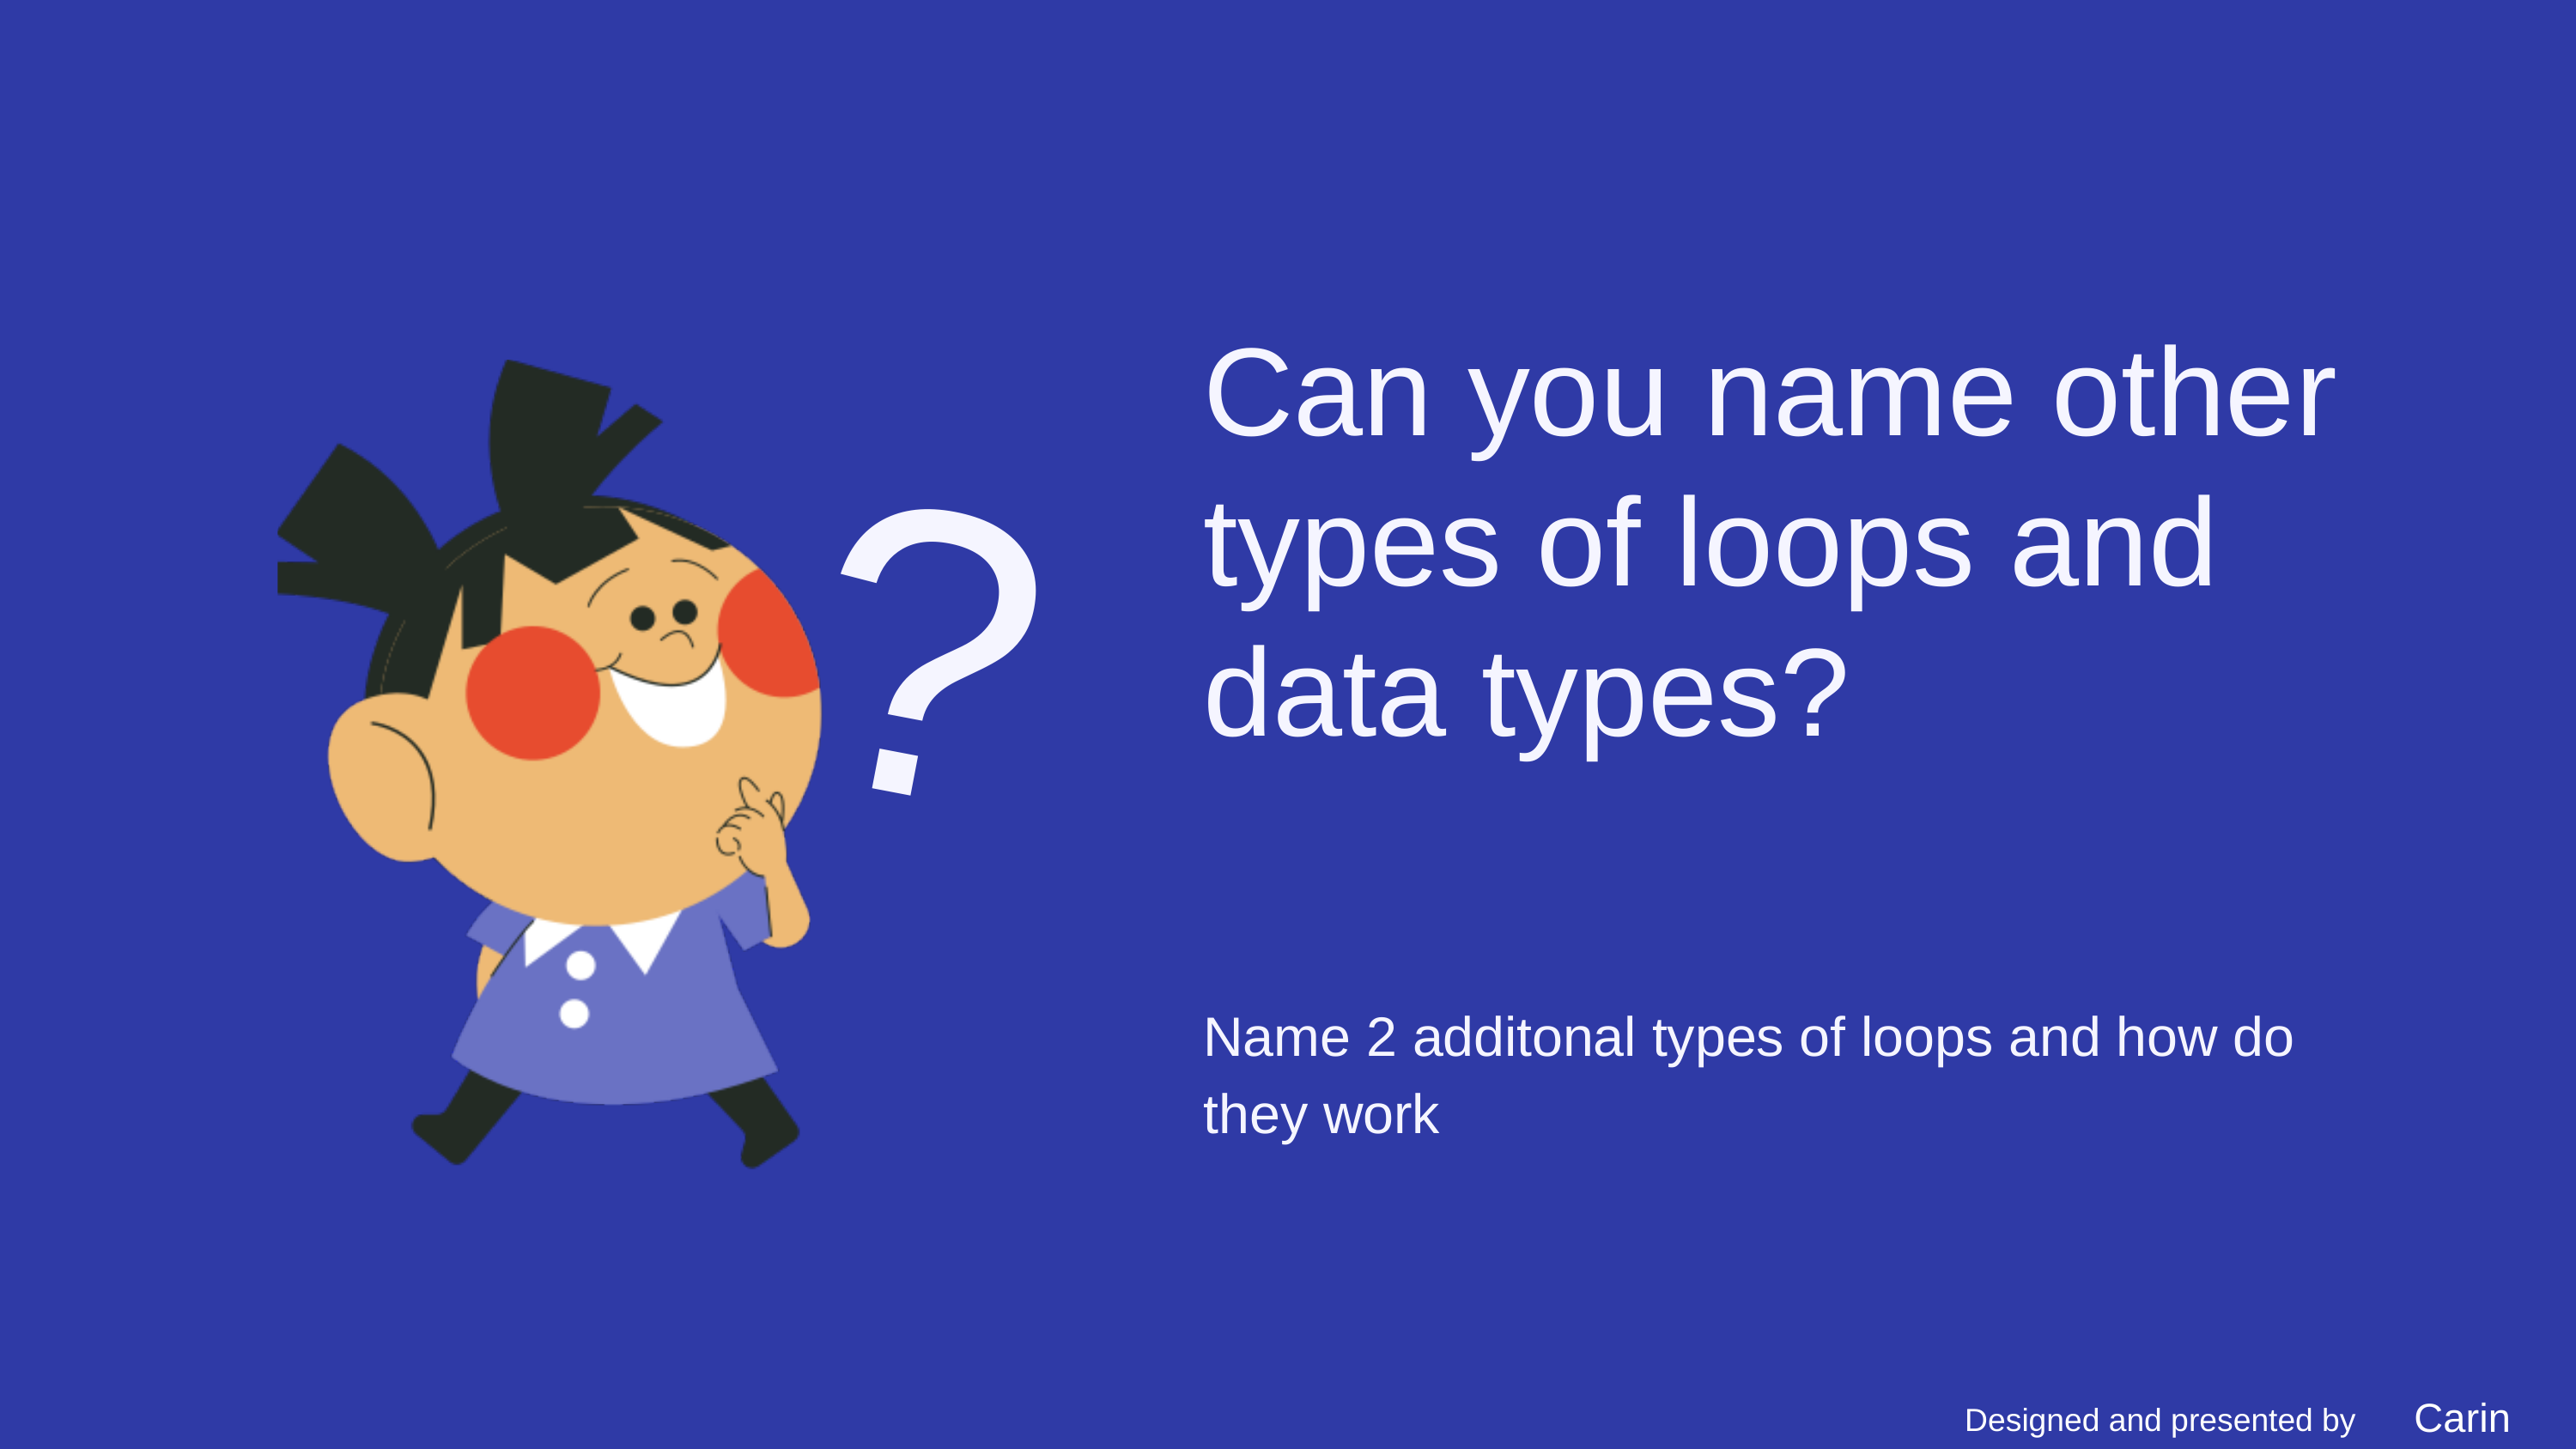

Can you name other types of loops and data types?
Name 2 additonal types of loops and how do they work
?

Carin Samer
Designed and presented by